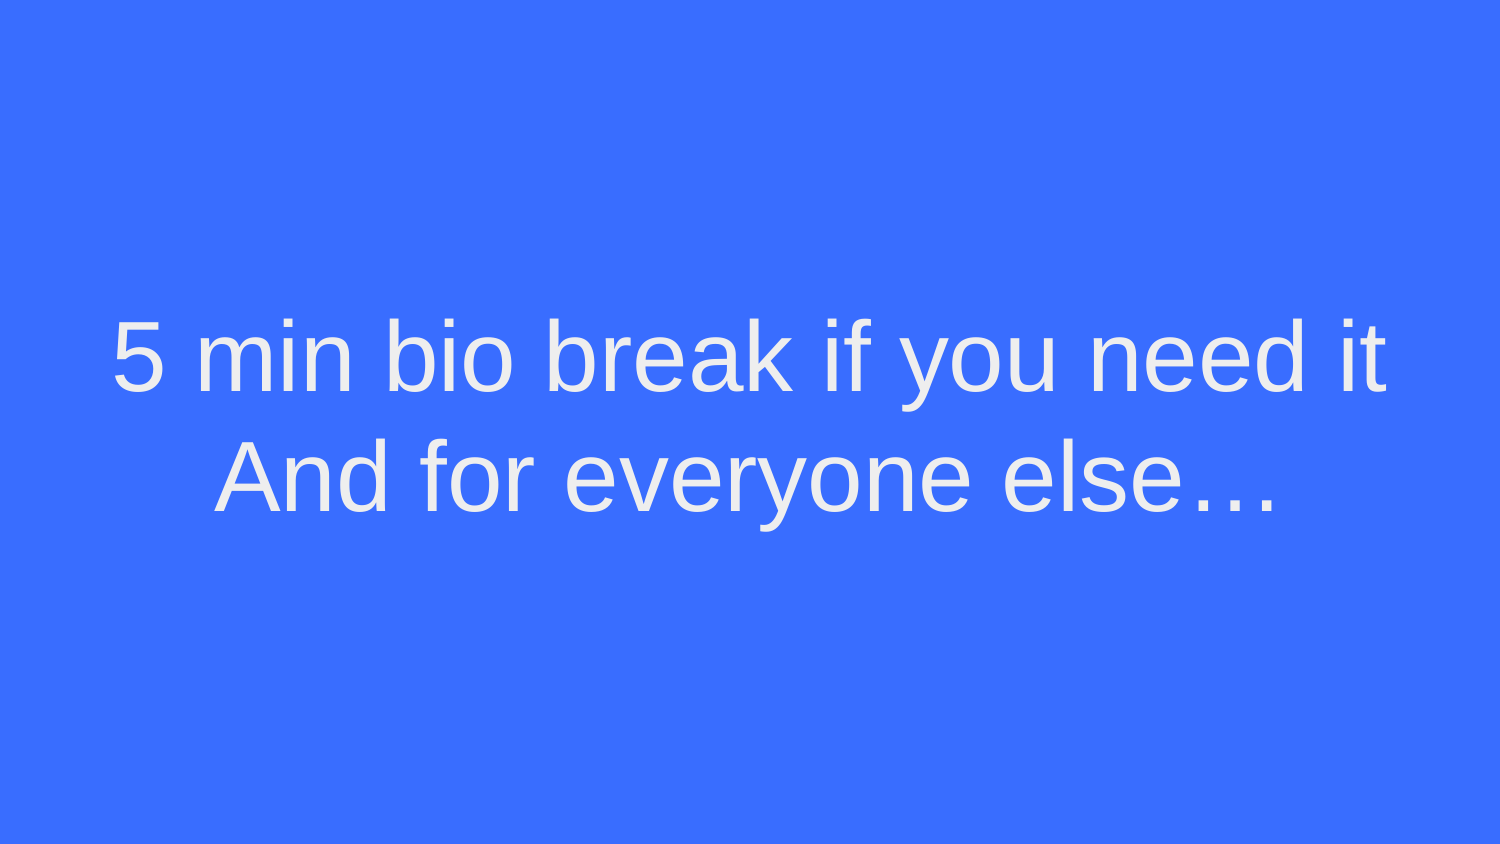

# 5 min bio break if you need it
And for everyone else…